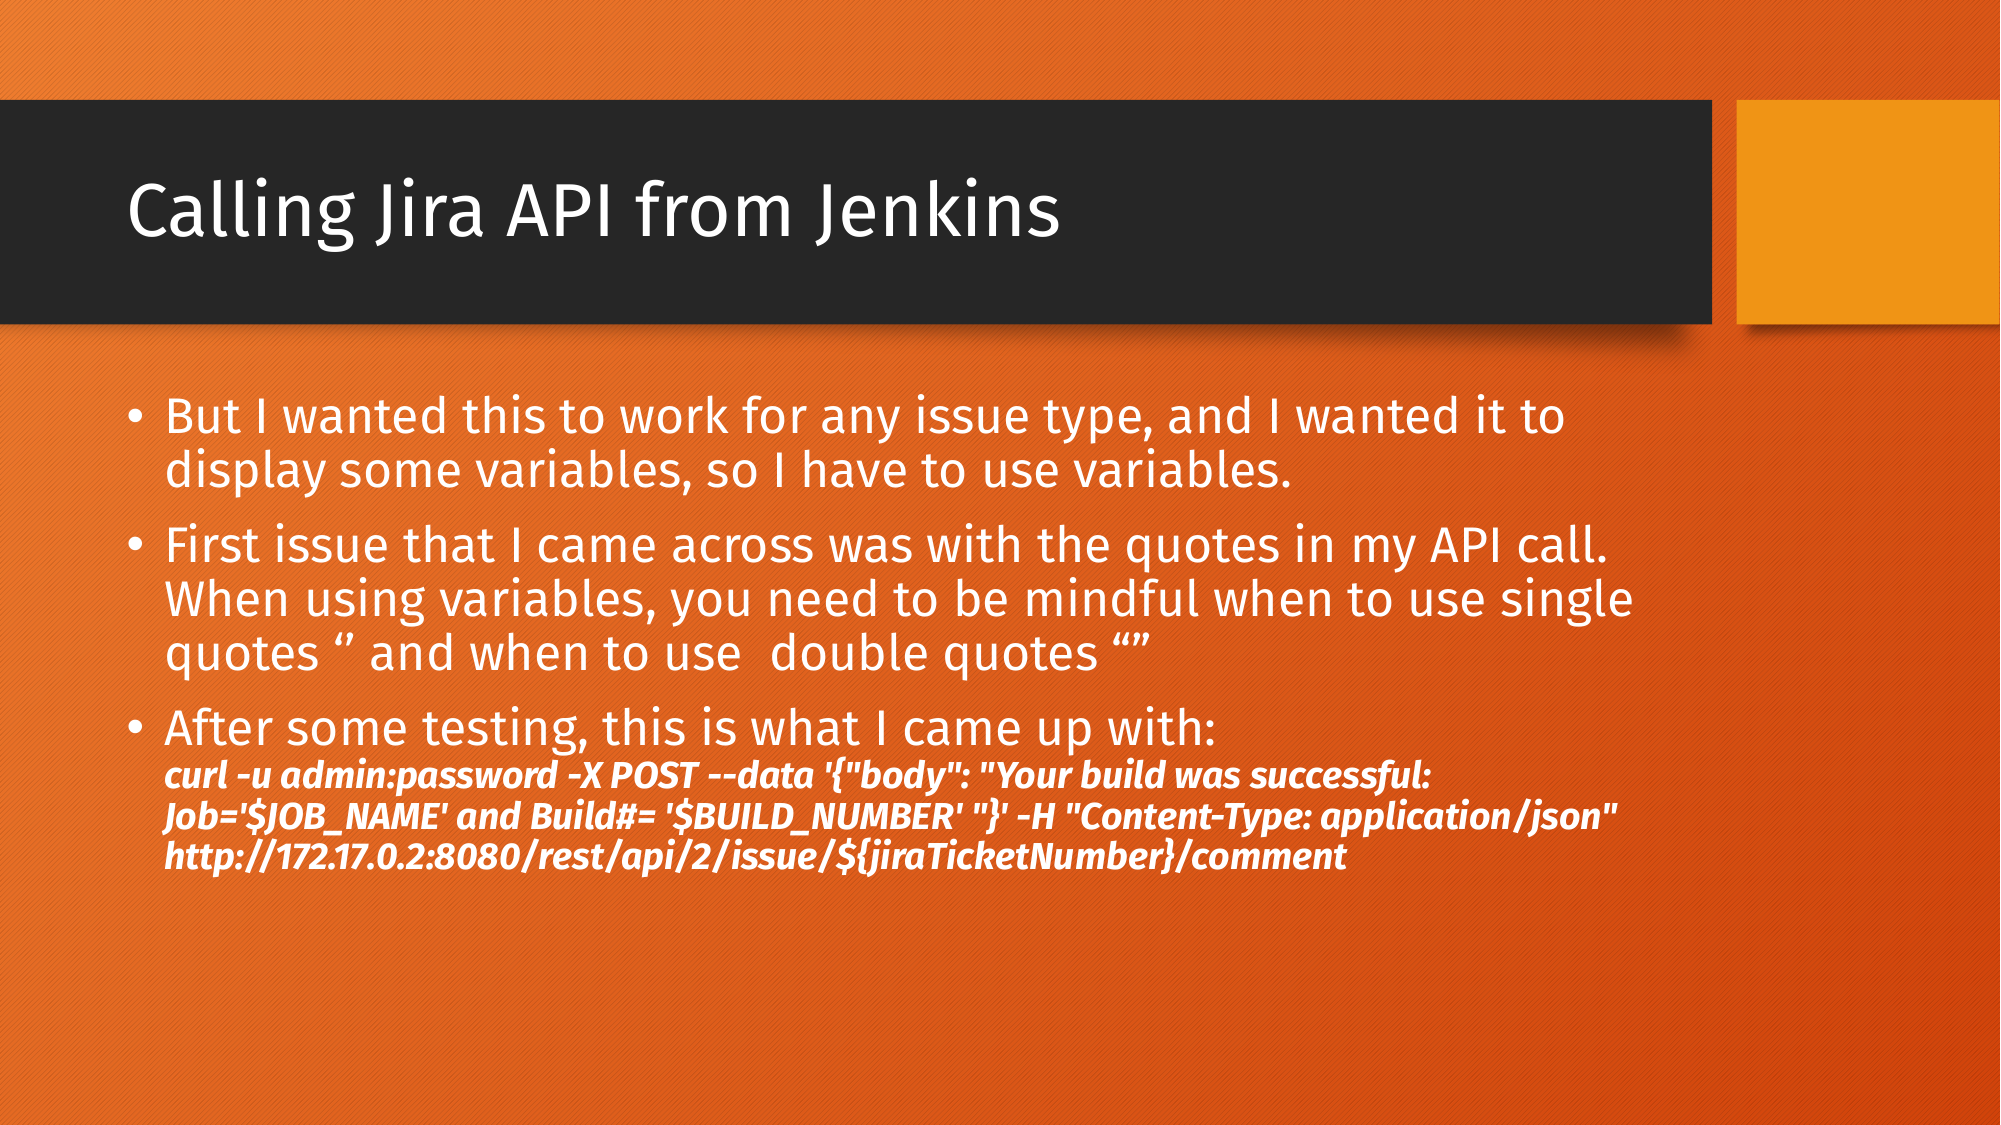

# Calling Jira API from Jenkins
But I wanted this to work for any issue type, and I wanted it to display some variables, so I have to use variables.
First issue that I came across was with the quotes in my API call. When using variables, you need to be mindful when to use single
quotes ‘’ and when to use  double quotes “”
After some testing, this is what I came up with:
curl -u admin:password -X POST --data '{"body": "Your build was successful: Job='$JOB_NAME' and Build#= '$BUILD_NUMBER' "}' -H "Content-Type: application/json" http://172.17.0.2:8080/rest/api/2/issue/${jiraTicketNumber}/comment